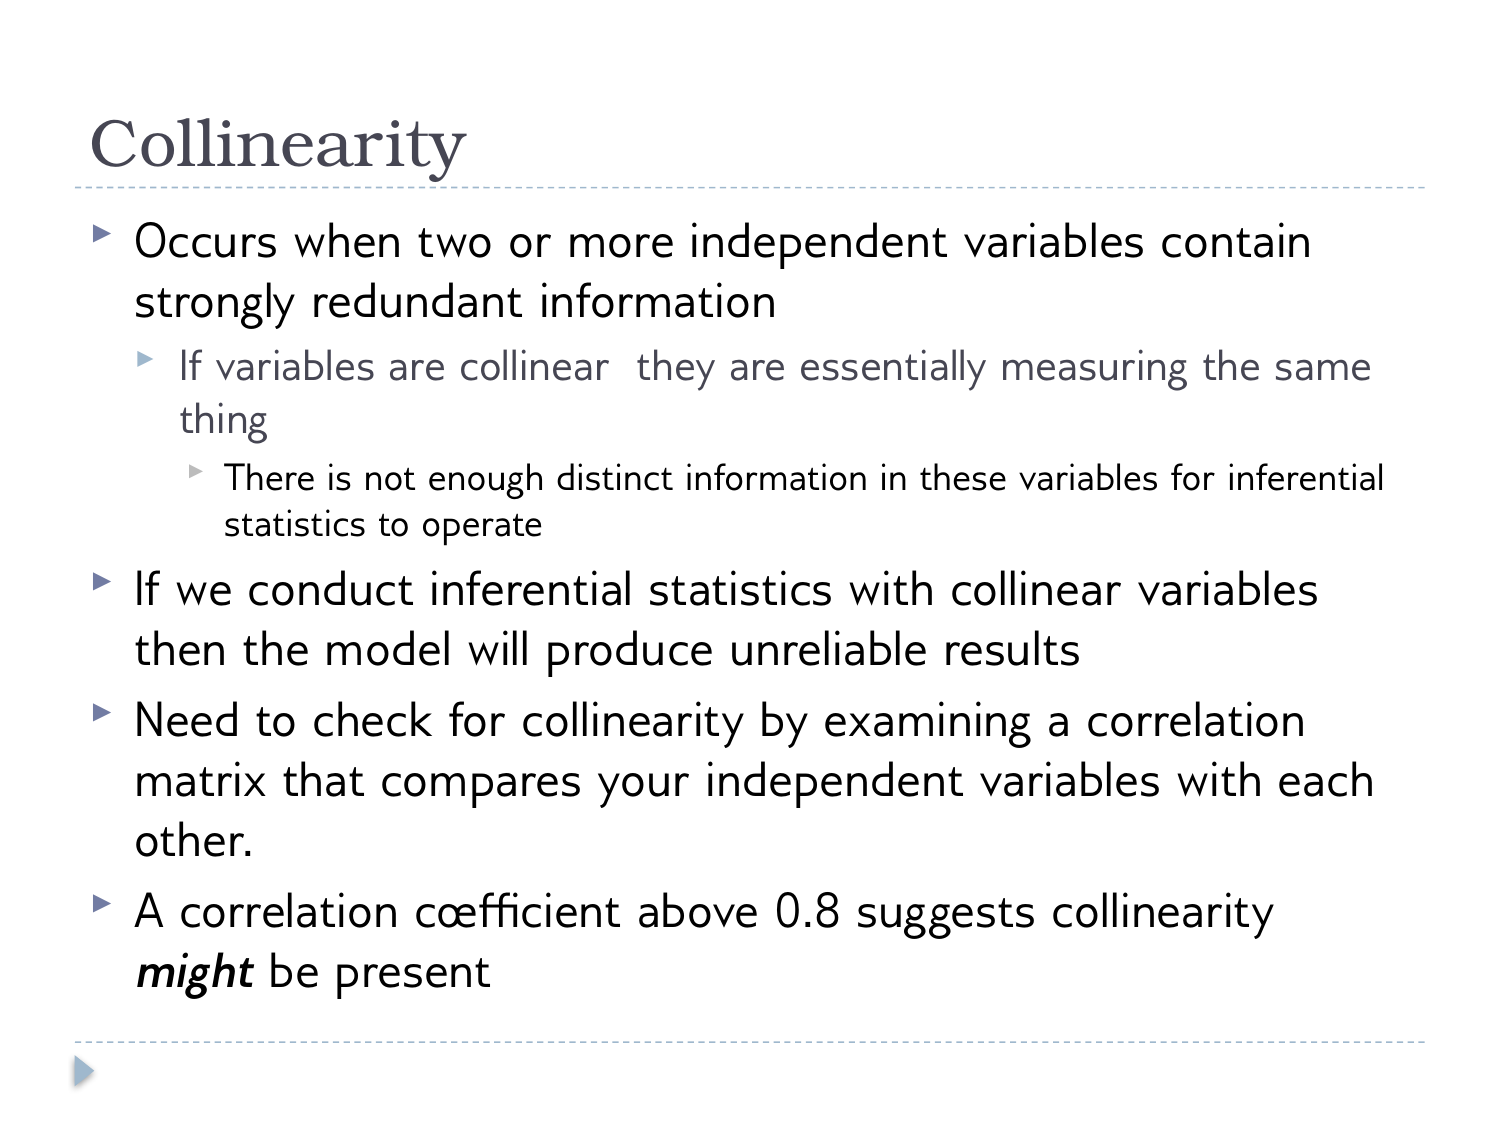

# Collinearity
Occurs when two or more independent variables contain strongly redundant information
If variables are collinear  they are essentially measuring the same thing
There is not enough distinct information in these variables for inferential statistics to operate
If we conduct inferential statistics with collinear variables then the model will produce unreliable results
Need to check for collinearity by examining a correlation matrix that compares your independent variables with each other.
A correlation coefficient above 0.8 suggests collinearity might be present